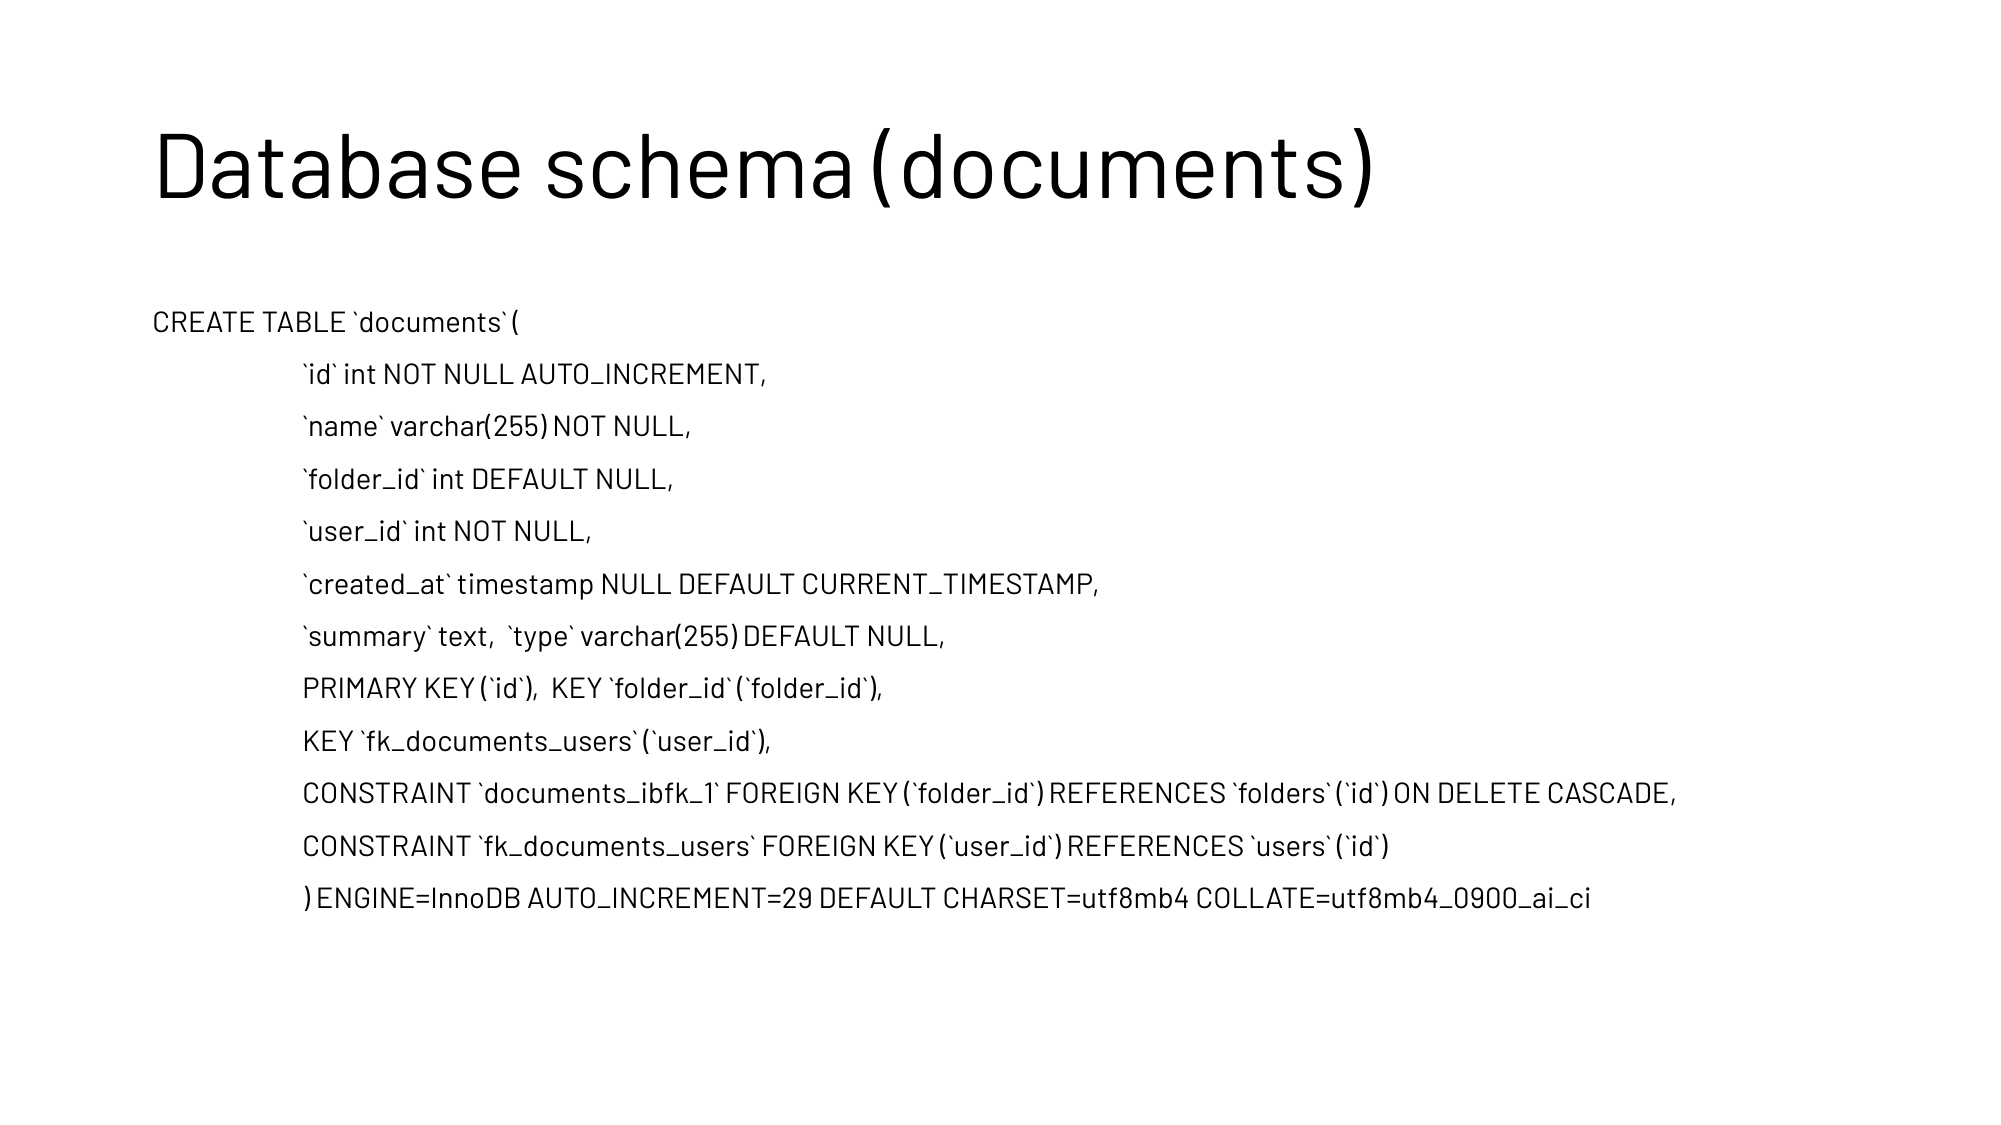

# Database schema (documents)
CREATE TABLE `documents` (
	`id` int NOT NULL AUTO_INCREMENT,
	`name` varchar(255) NOT NULL,
	`folder_id` int DEFAULT NULL,
	`user_id` int NOT NULL,
	`created_at` timestamp NULL DEFAULT CURRENT_TIMESTAMP,
	`summary` text,  `type` varchar(255) DEFAULT NULL,
	PRIMARY KEY (`id`),  KEY `folder_id` (`folder_id`),
	KEY `fk_documents_users` (`user_id`),
	CONSTRAINT `documents_ibfk_1` FOREIGN KEY (`folder_id`) REFERENCES `folders` (`id`) ON DELETE CASCADE,
	CONSTRAINT `fk_documents_users` FOREIGN KEY (`user_id`) REFERENCES `users` (`id`)
	) ENGINE=InnoDB AUTO_INCREMENT=29 DEFAULT CHARSET=utf8mb4 COLLATE=utf8mb4_0900_ai_ci